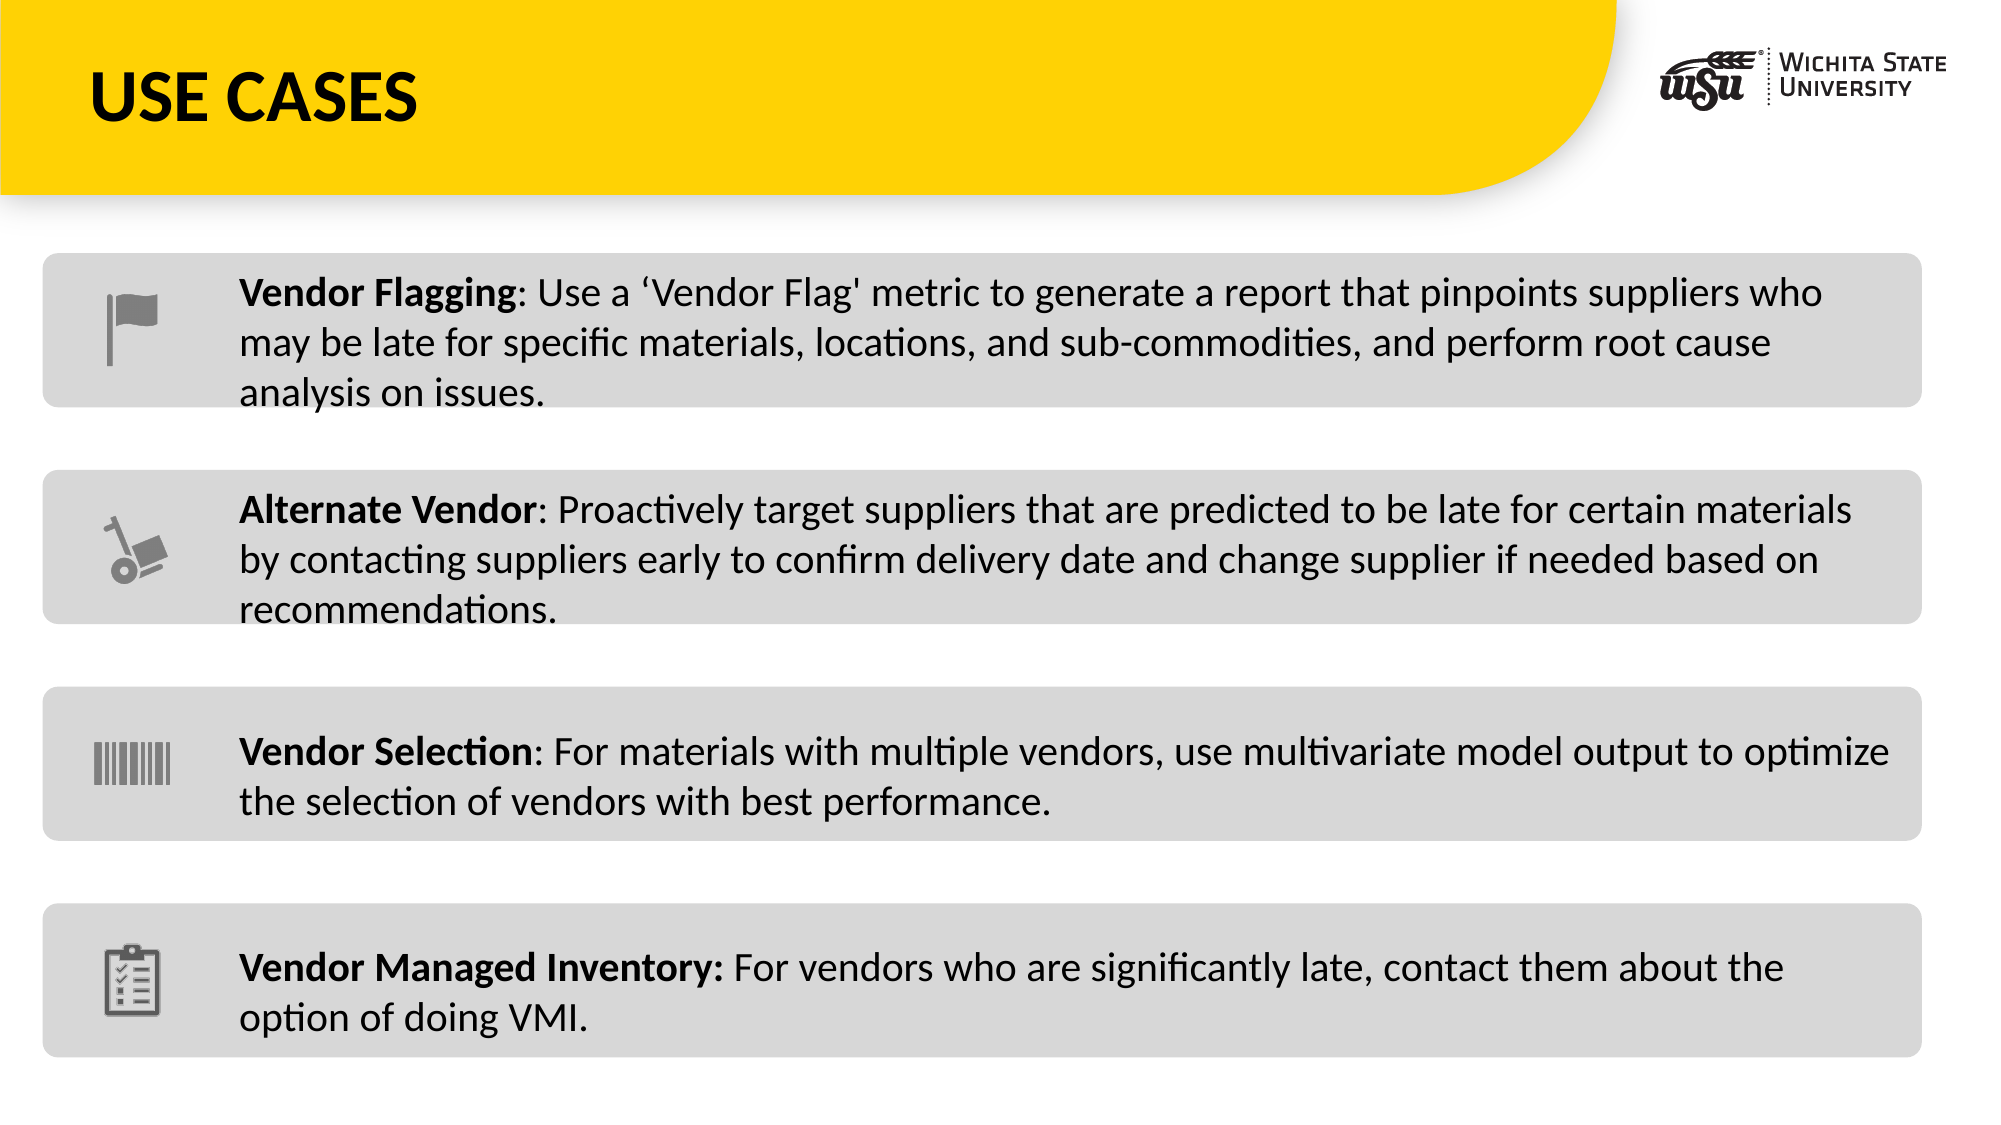

# USE CASES
Vendor Flagging: Use a ‘Vendor Flag' metric to generate a report that pinpoints suppliers who may be late for specific materials, locations, and sub-commodities, and perform root cause analysis on issues.
Alternate Vendor: Proactively target suppliers that are predicted to be late for certain materials by contacting suppliers early to confirm delivery date and change supplier if needed based on recommendations.
Vendor Selection: For materials with multiple vendors, use multivariate model output to optimize the selection of vendors with best performance.
Vendor Managed Inventory: For vendors who are significantly late, contact them about the option of doing VMI.